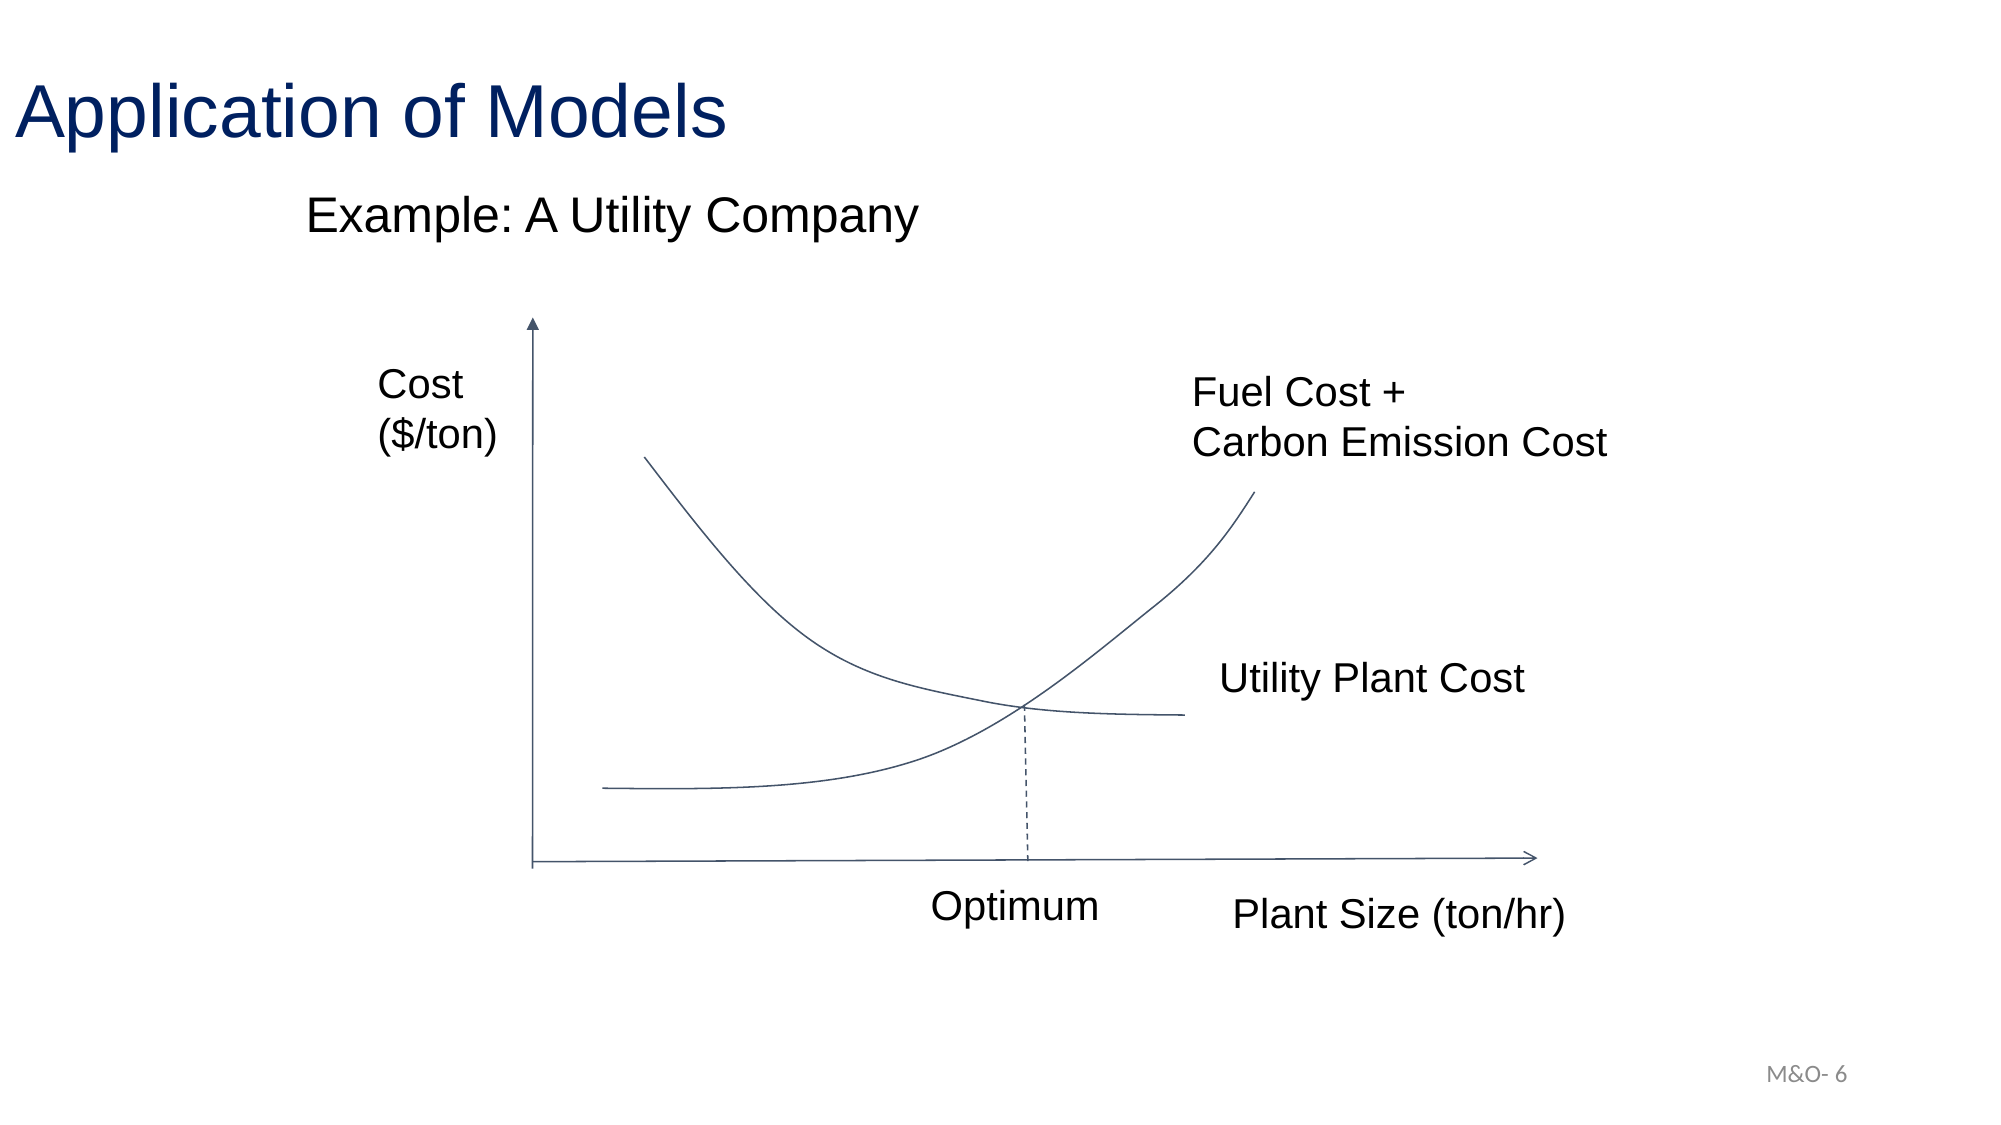

# Application of Models
Example: A Utility Company
Cost
($/ton)
Fuel Cost +
Carbon Emission Cost

Utility Plant Cost
Optimum
Plant Size (ton/hr)
M&O- 6